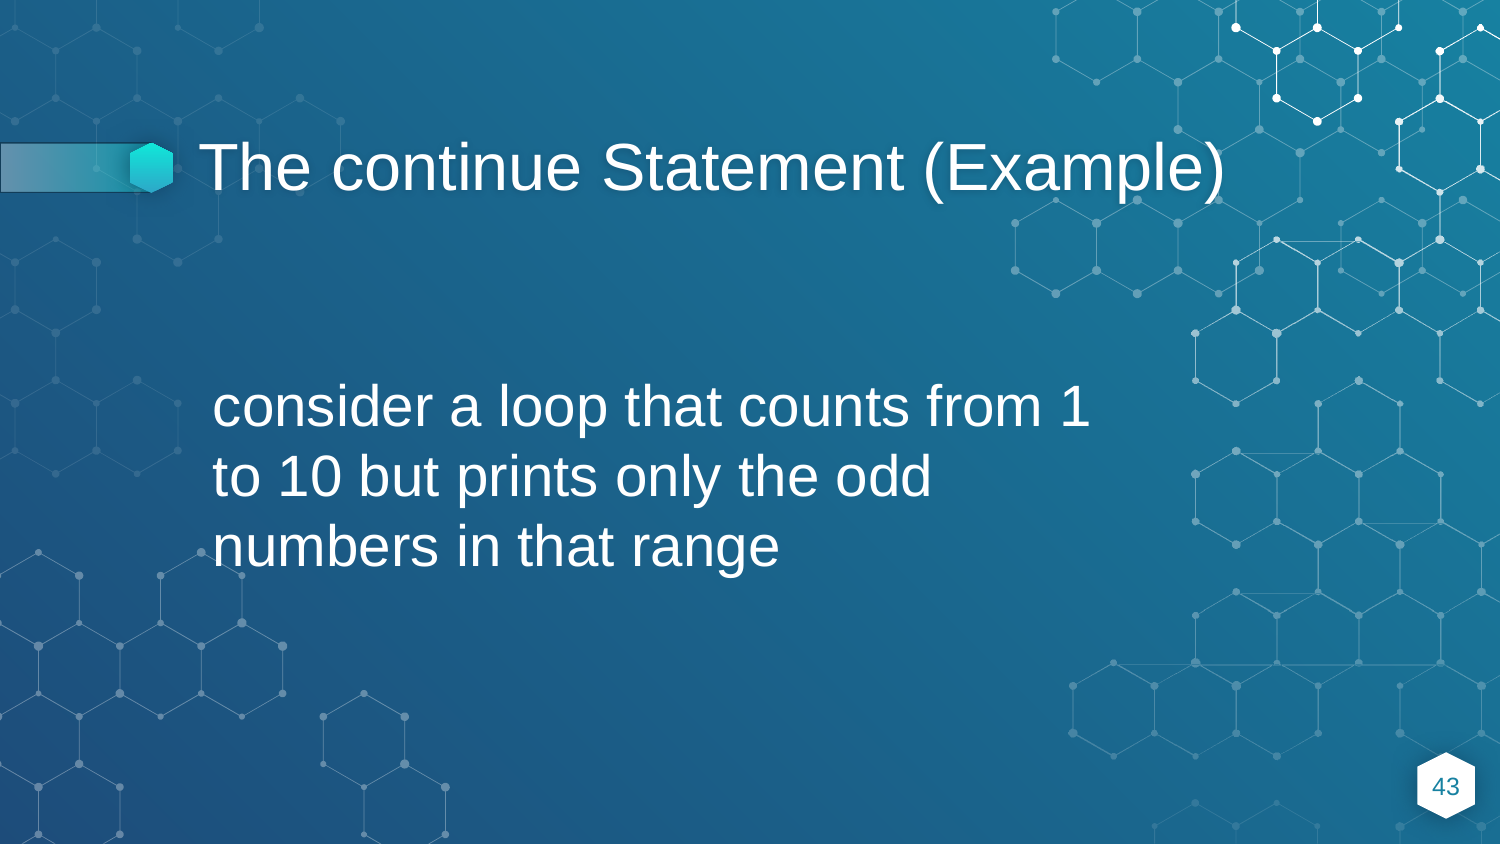

# The continue Statement (Example)
consider a loop that counts from 1 to 10 but prints only the odd numbers in that range
43